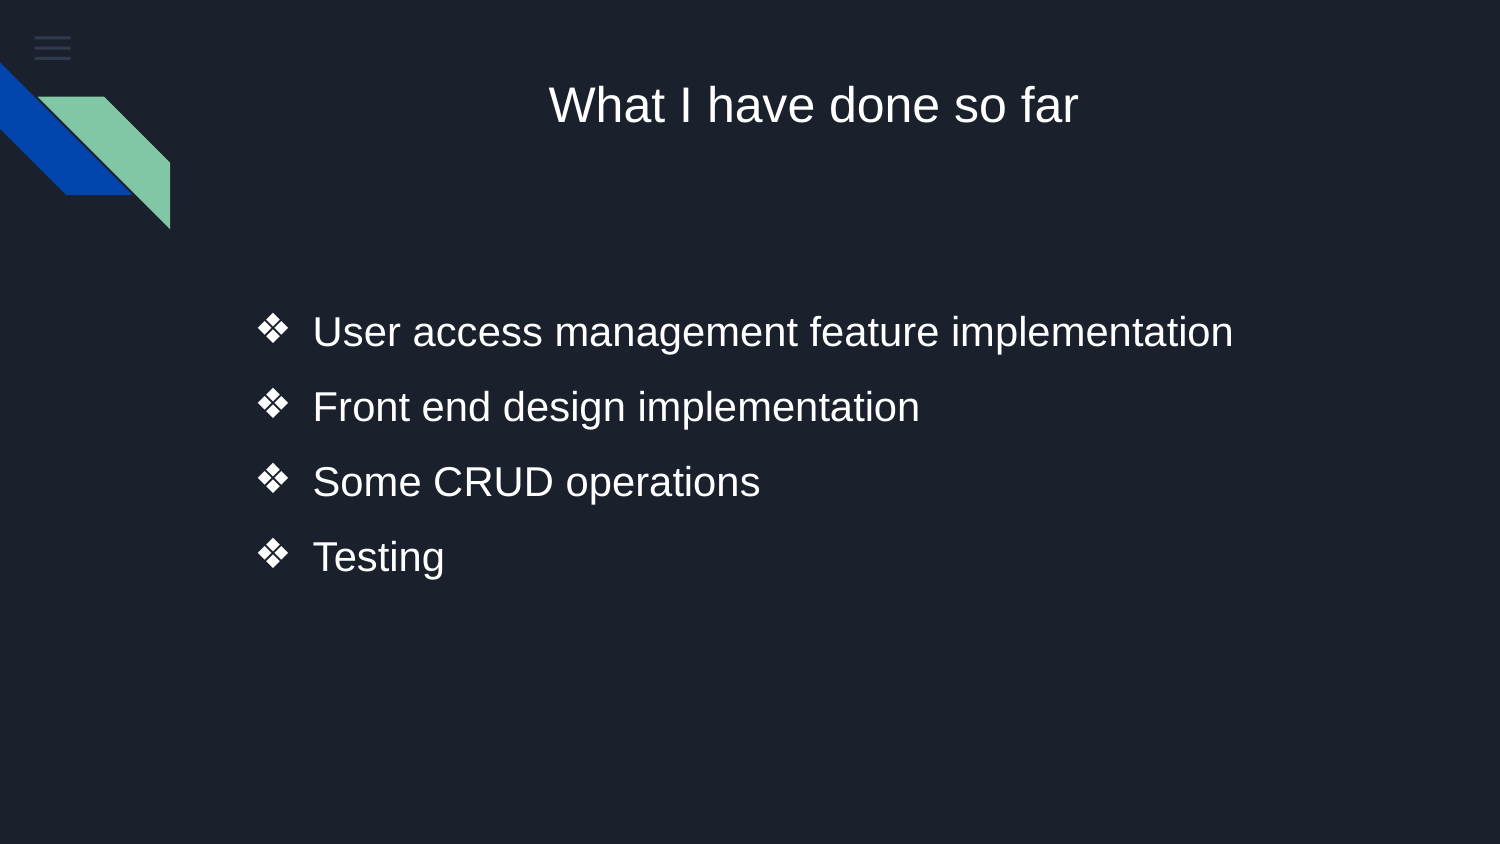

What I have done so far
User access management feature implementation
Front end design implementation
Some CRUD operations
Testing